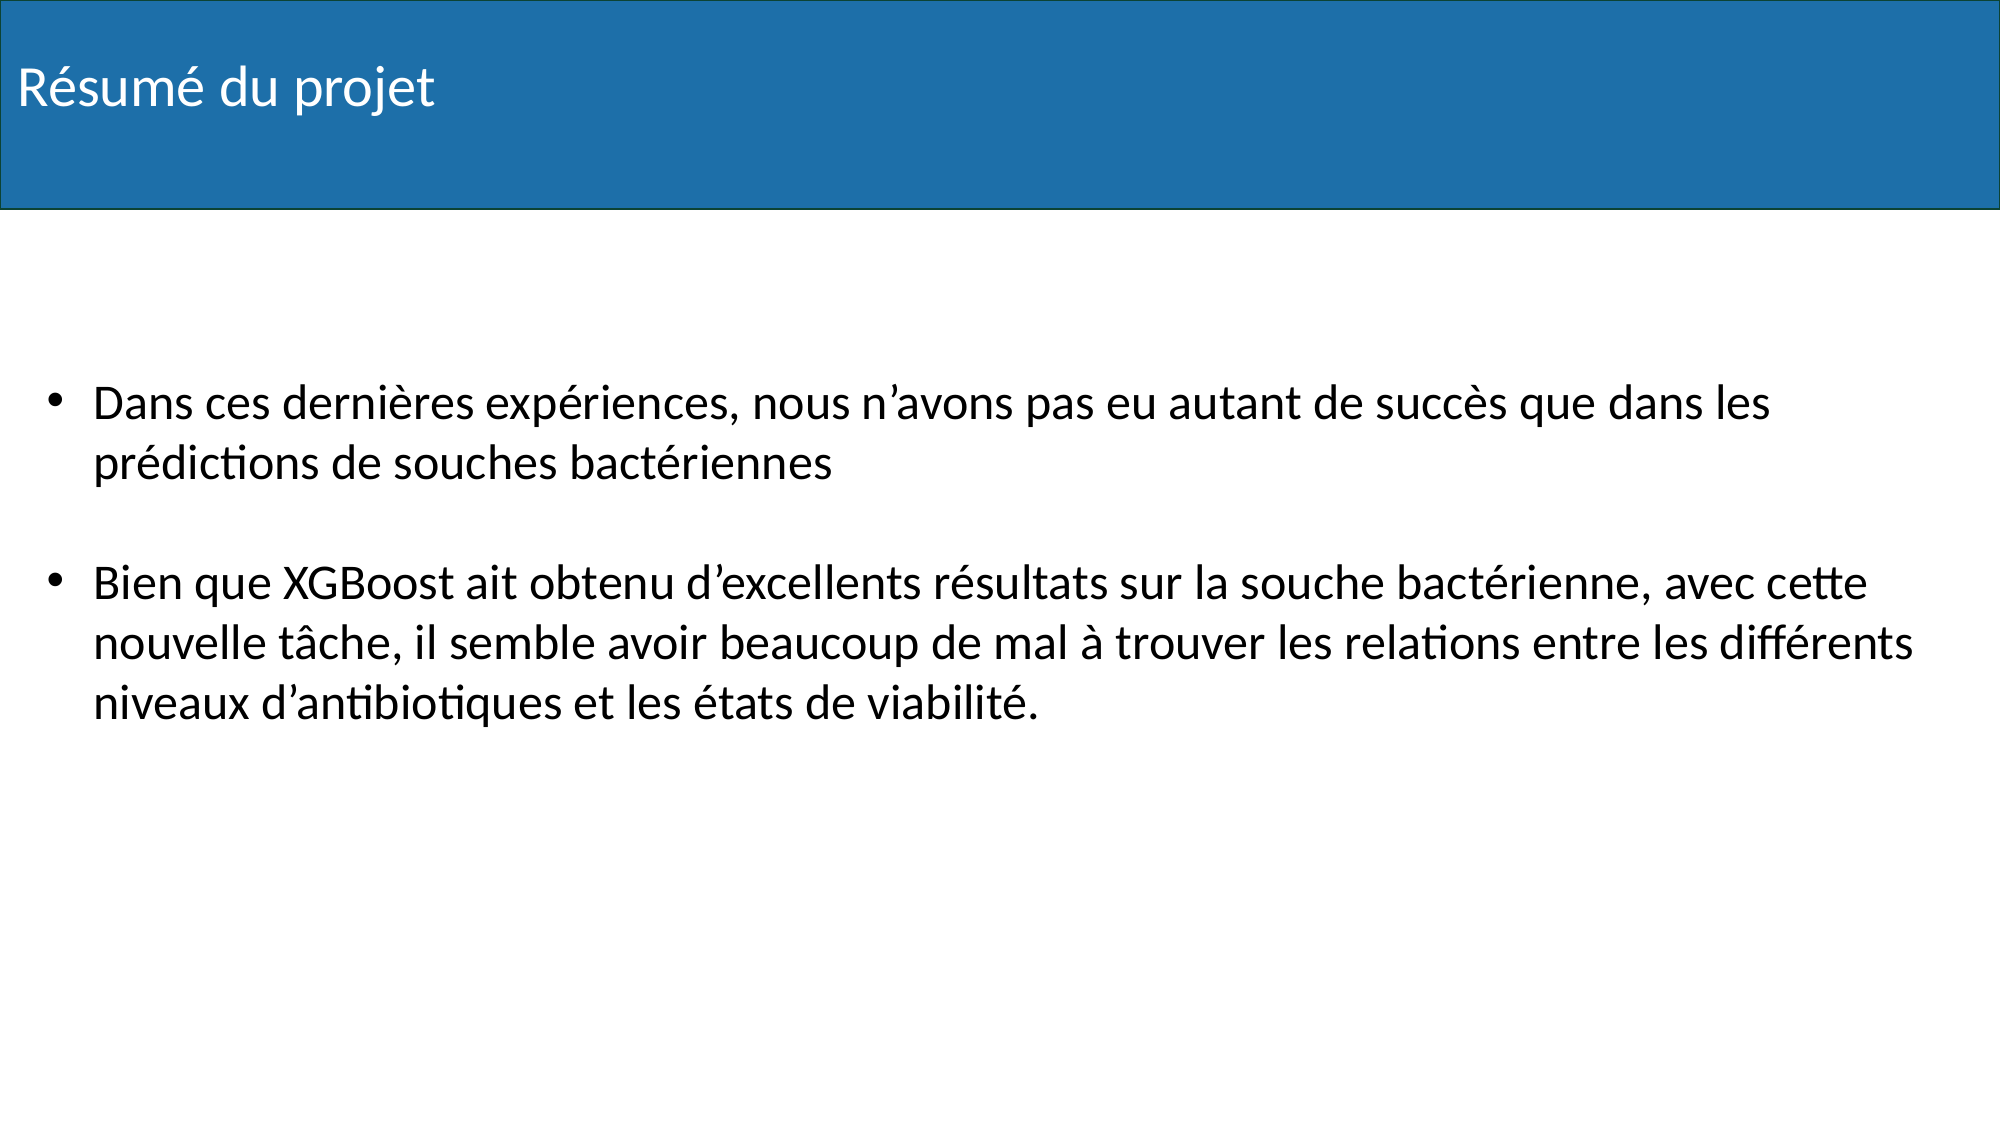

Résumé du projet
Dans ces dernières expériences, nous n’avons pas eu autant de succès que dans les prédictions de souches bactériennes

Bien que XGBoost ait obtenu d’excellents résultats sur la souche bactérienne, avec cette nouvelle tâche, il semble avoir beaucoup de mal à trouver les relations entre les différents niveaux d’antibiotiques et les états de viabilité.